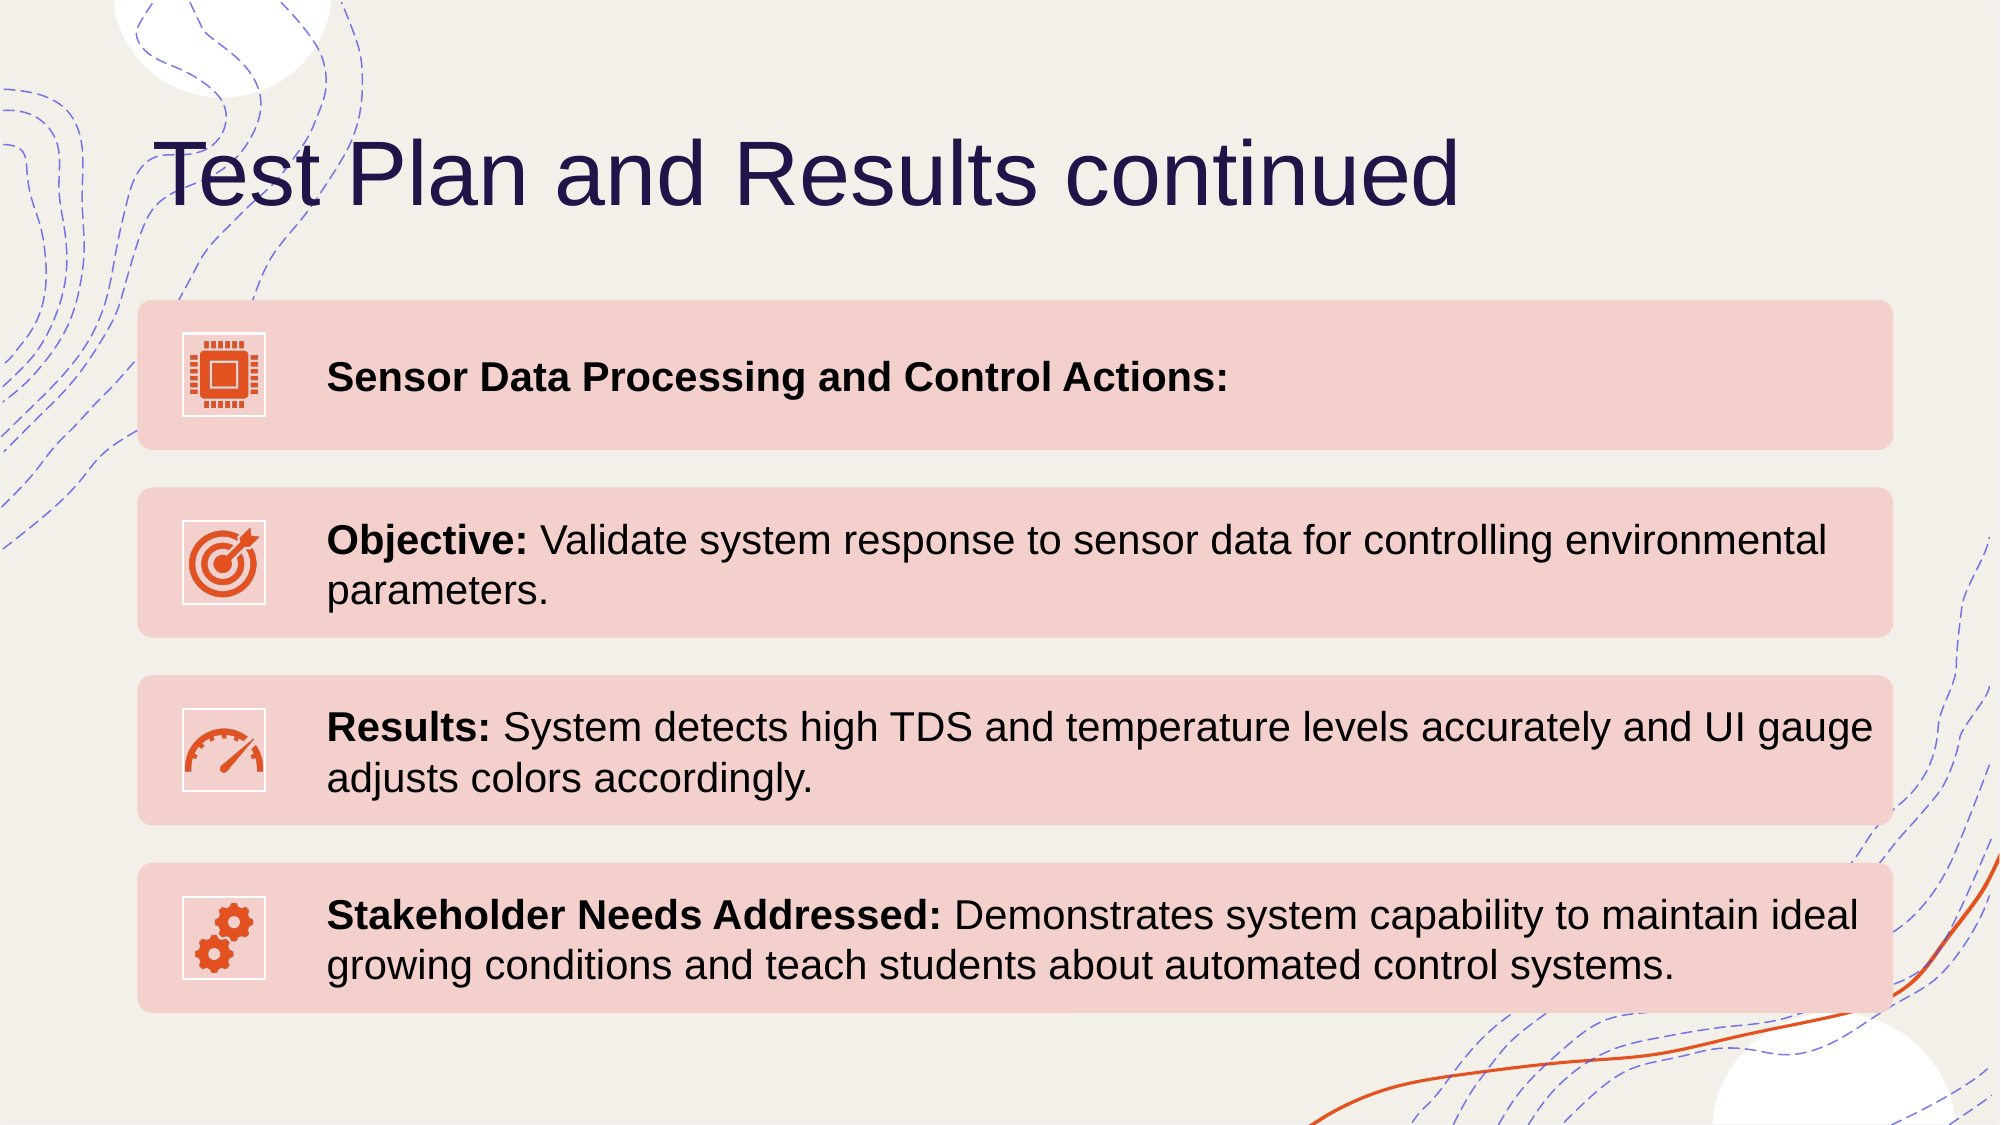

# Test Plan and Results continued
Sensor Data Processing and Control Actions:
Objective: Validate system response to sensor data for controlling environmental parameters.
Results: System detects high TDS and temperature levels accurately and UI gauge adjusts colors accordingly.
Stakeholder Needs Addressed: Demonstrates system capability to maintain ideal growing conditions and teach students about automated control systems.